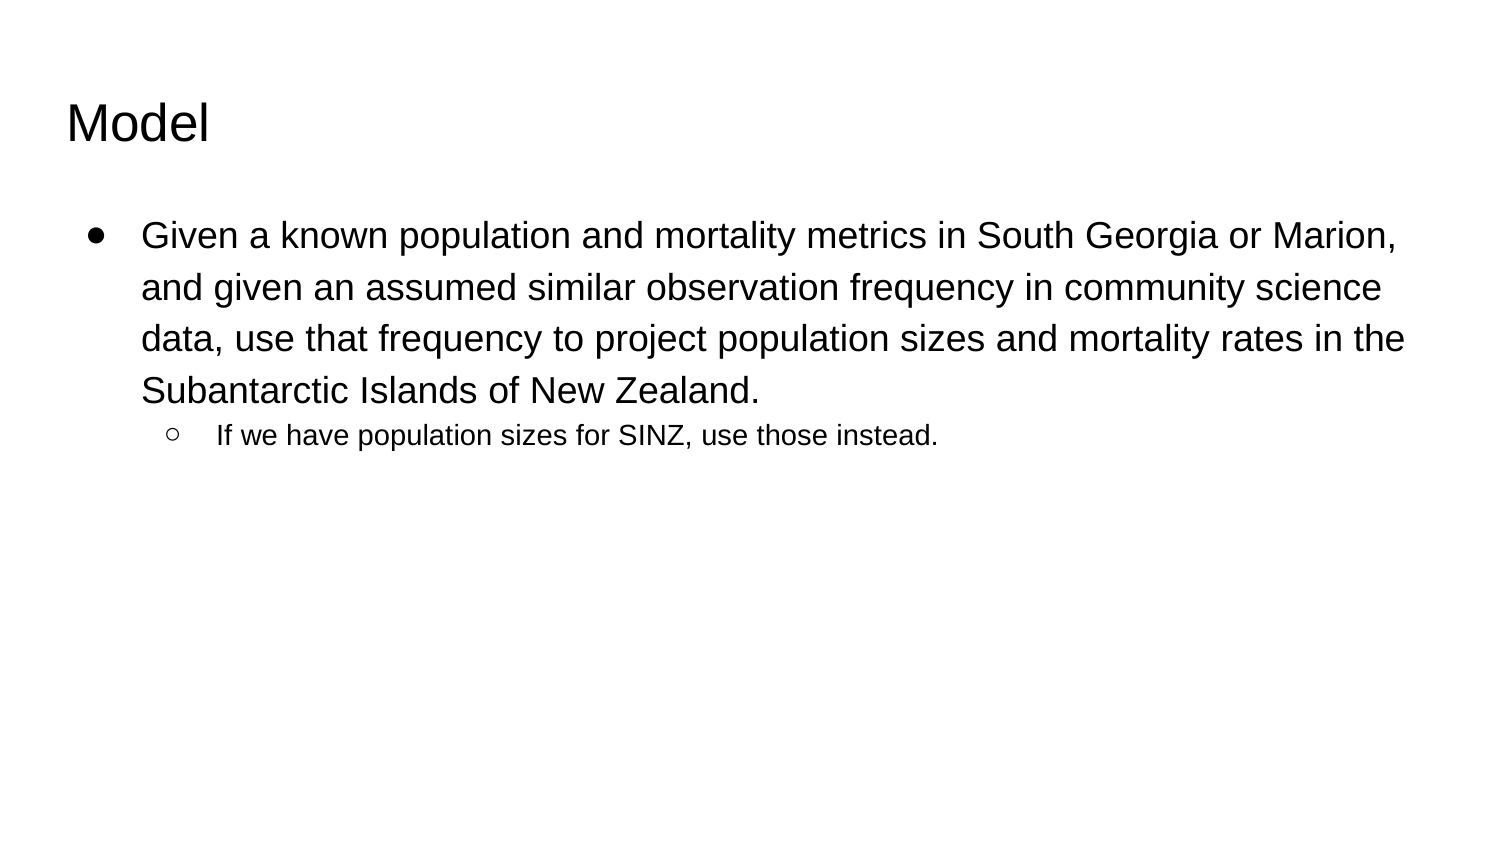

# Model
Given a known population and mortality metrics in South Georgia or Marion, and given an assumed similar observation frequency in community science data, use that frequency to project population sizes and mortality rates in the Subantarctic Islands of New Zealand.
If we have population sizes for SINZ, use those instead.